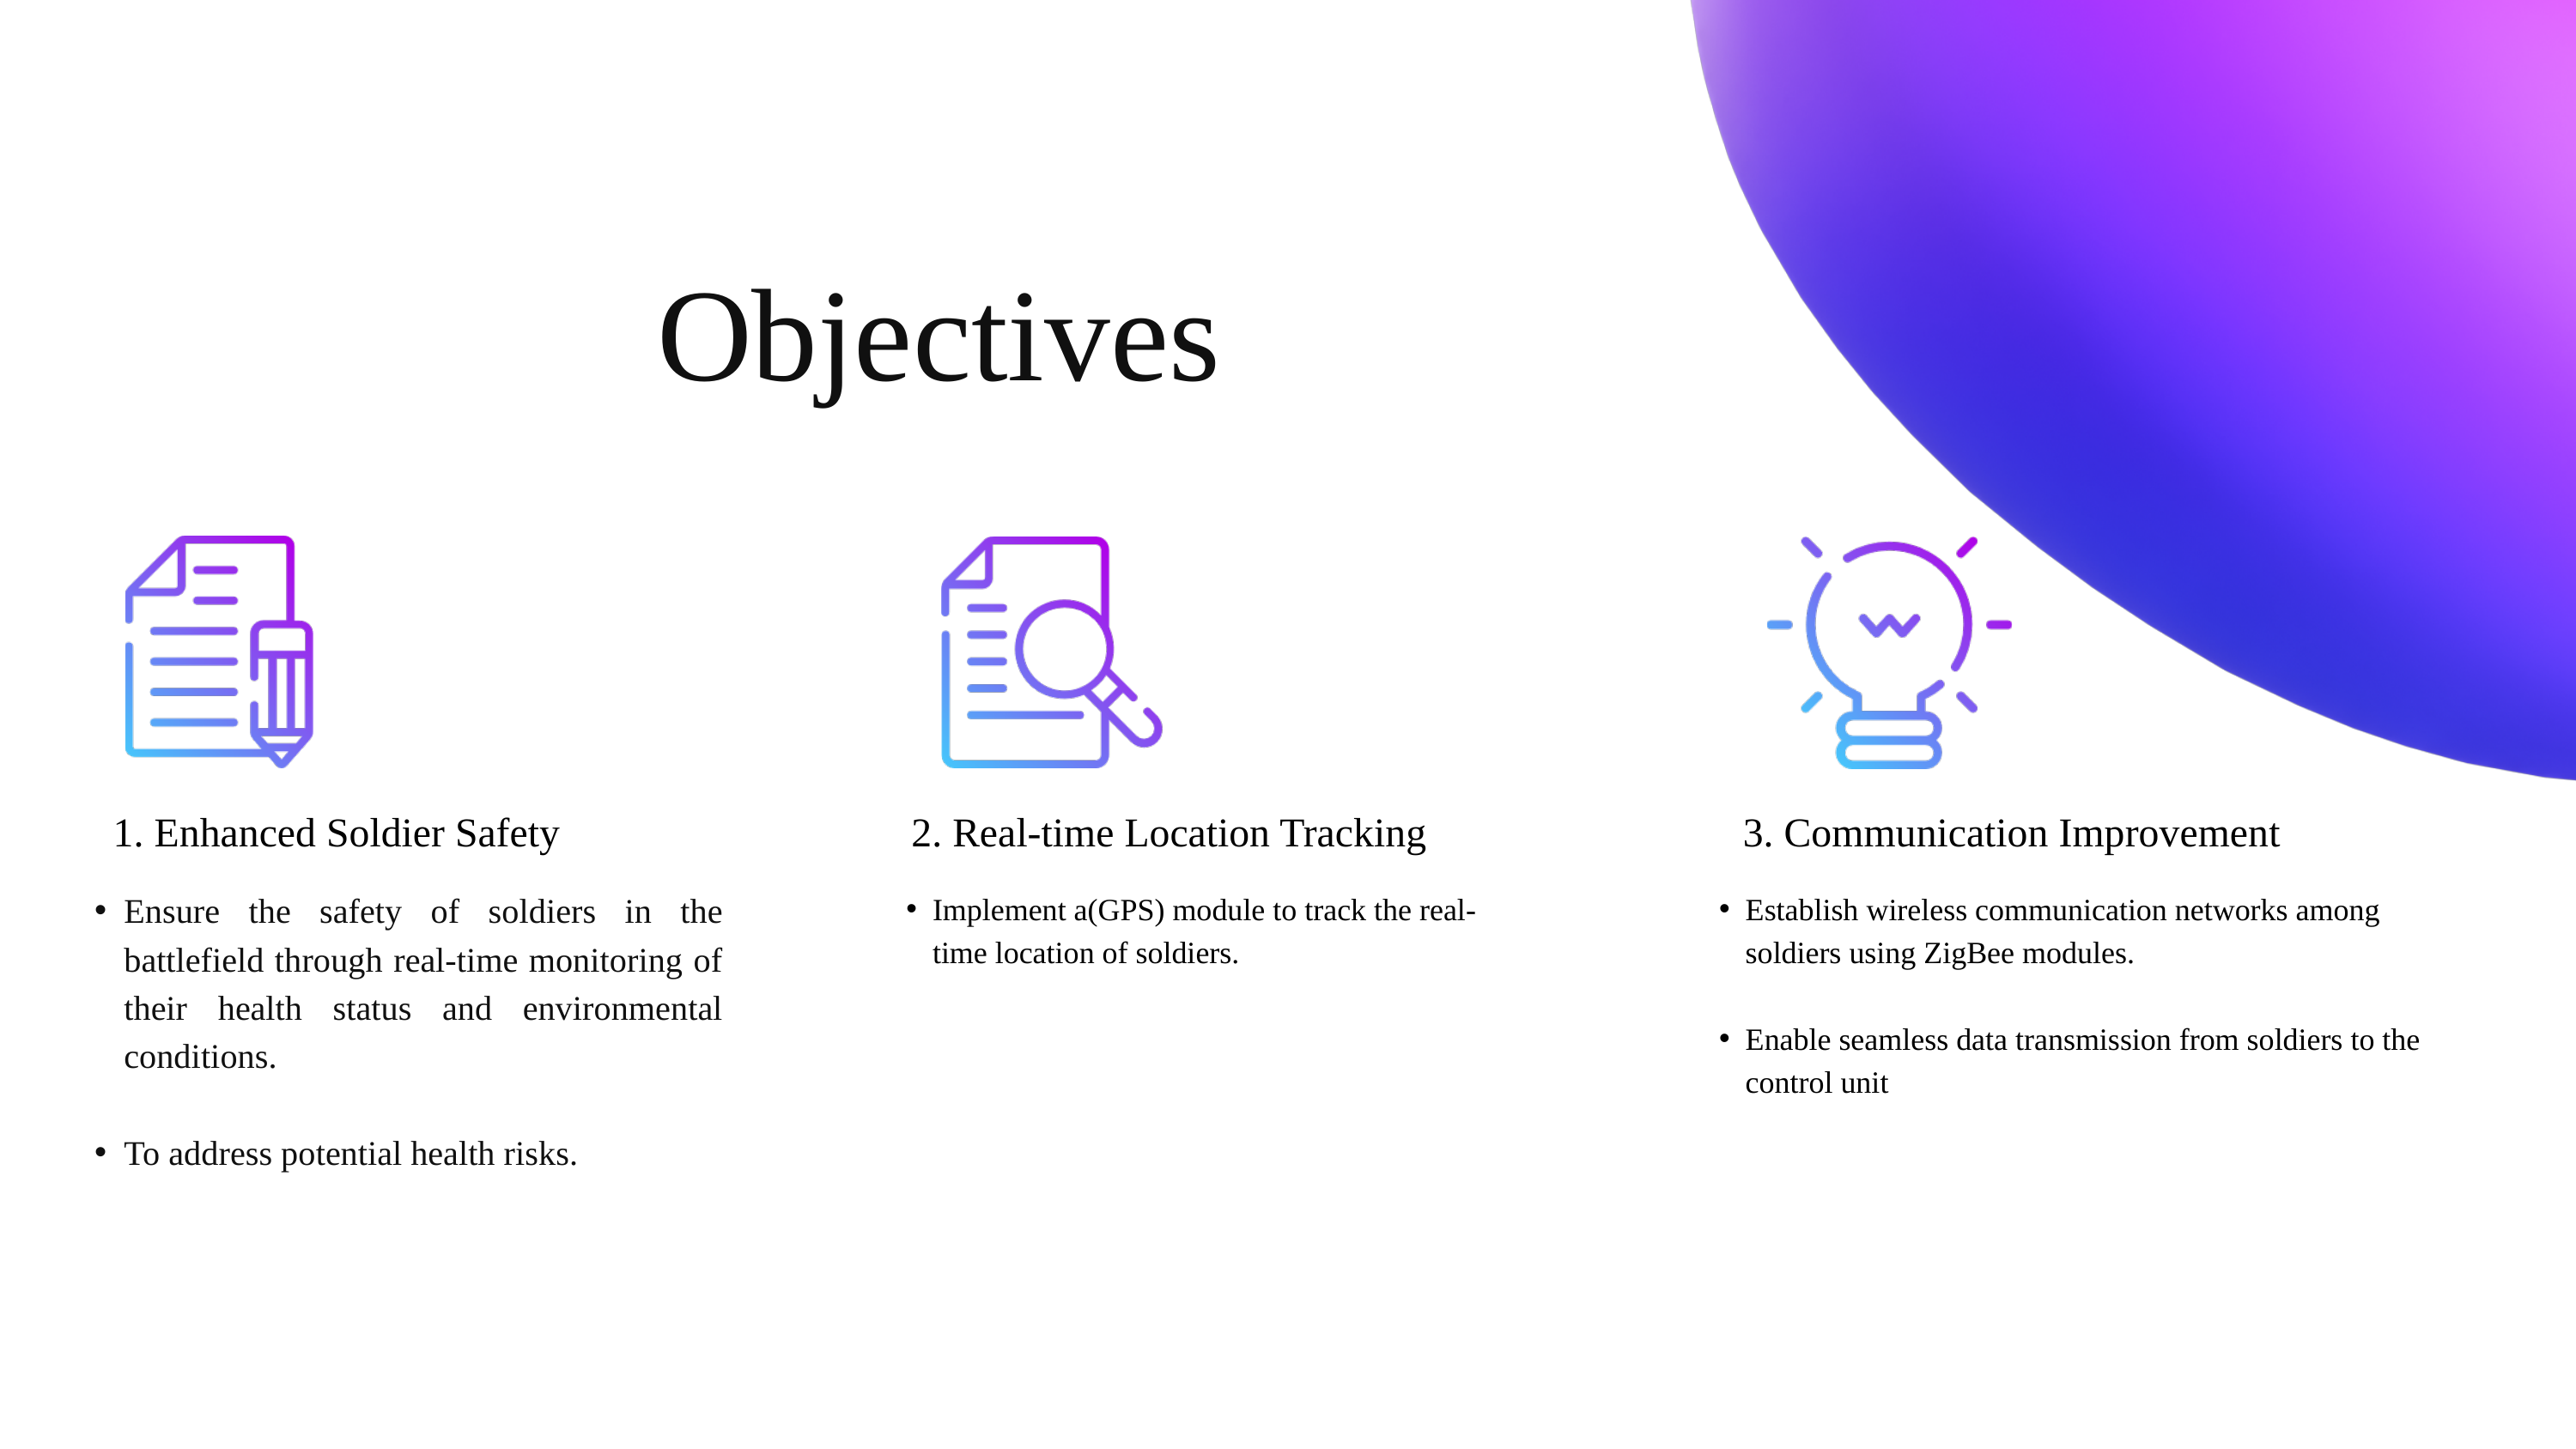

Objectives

 1. Enhanced Soldier Safety
 2. Real-time Location Tracking
3. Communication Improvement
Ensure the safety of soldiers in the battlefield through real-time monitoring of their health status and environmental conditions.

To address potential health risks.
Implement a(GPS) module to track the real-time location of soldiers.
Establish wireless communication networks among soldiers using ZigBee modules.

Enable seamless data transmission from soldiers to the control unit